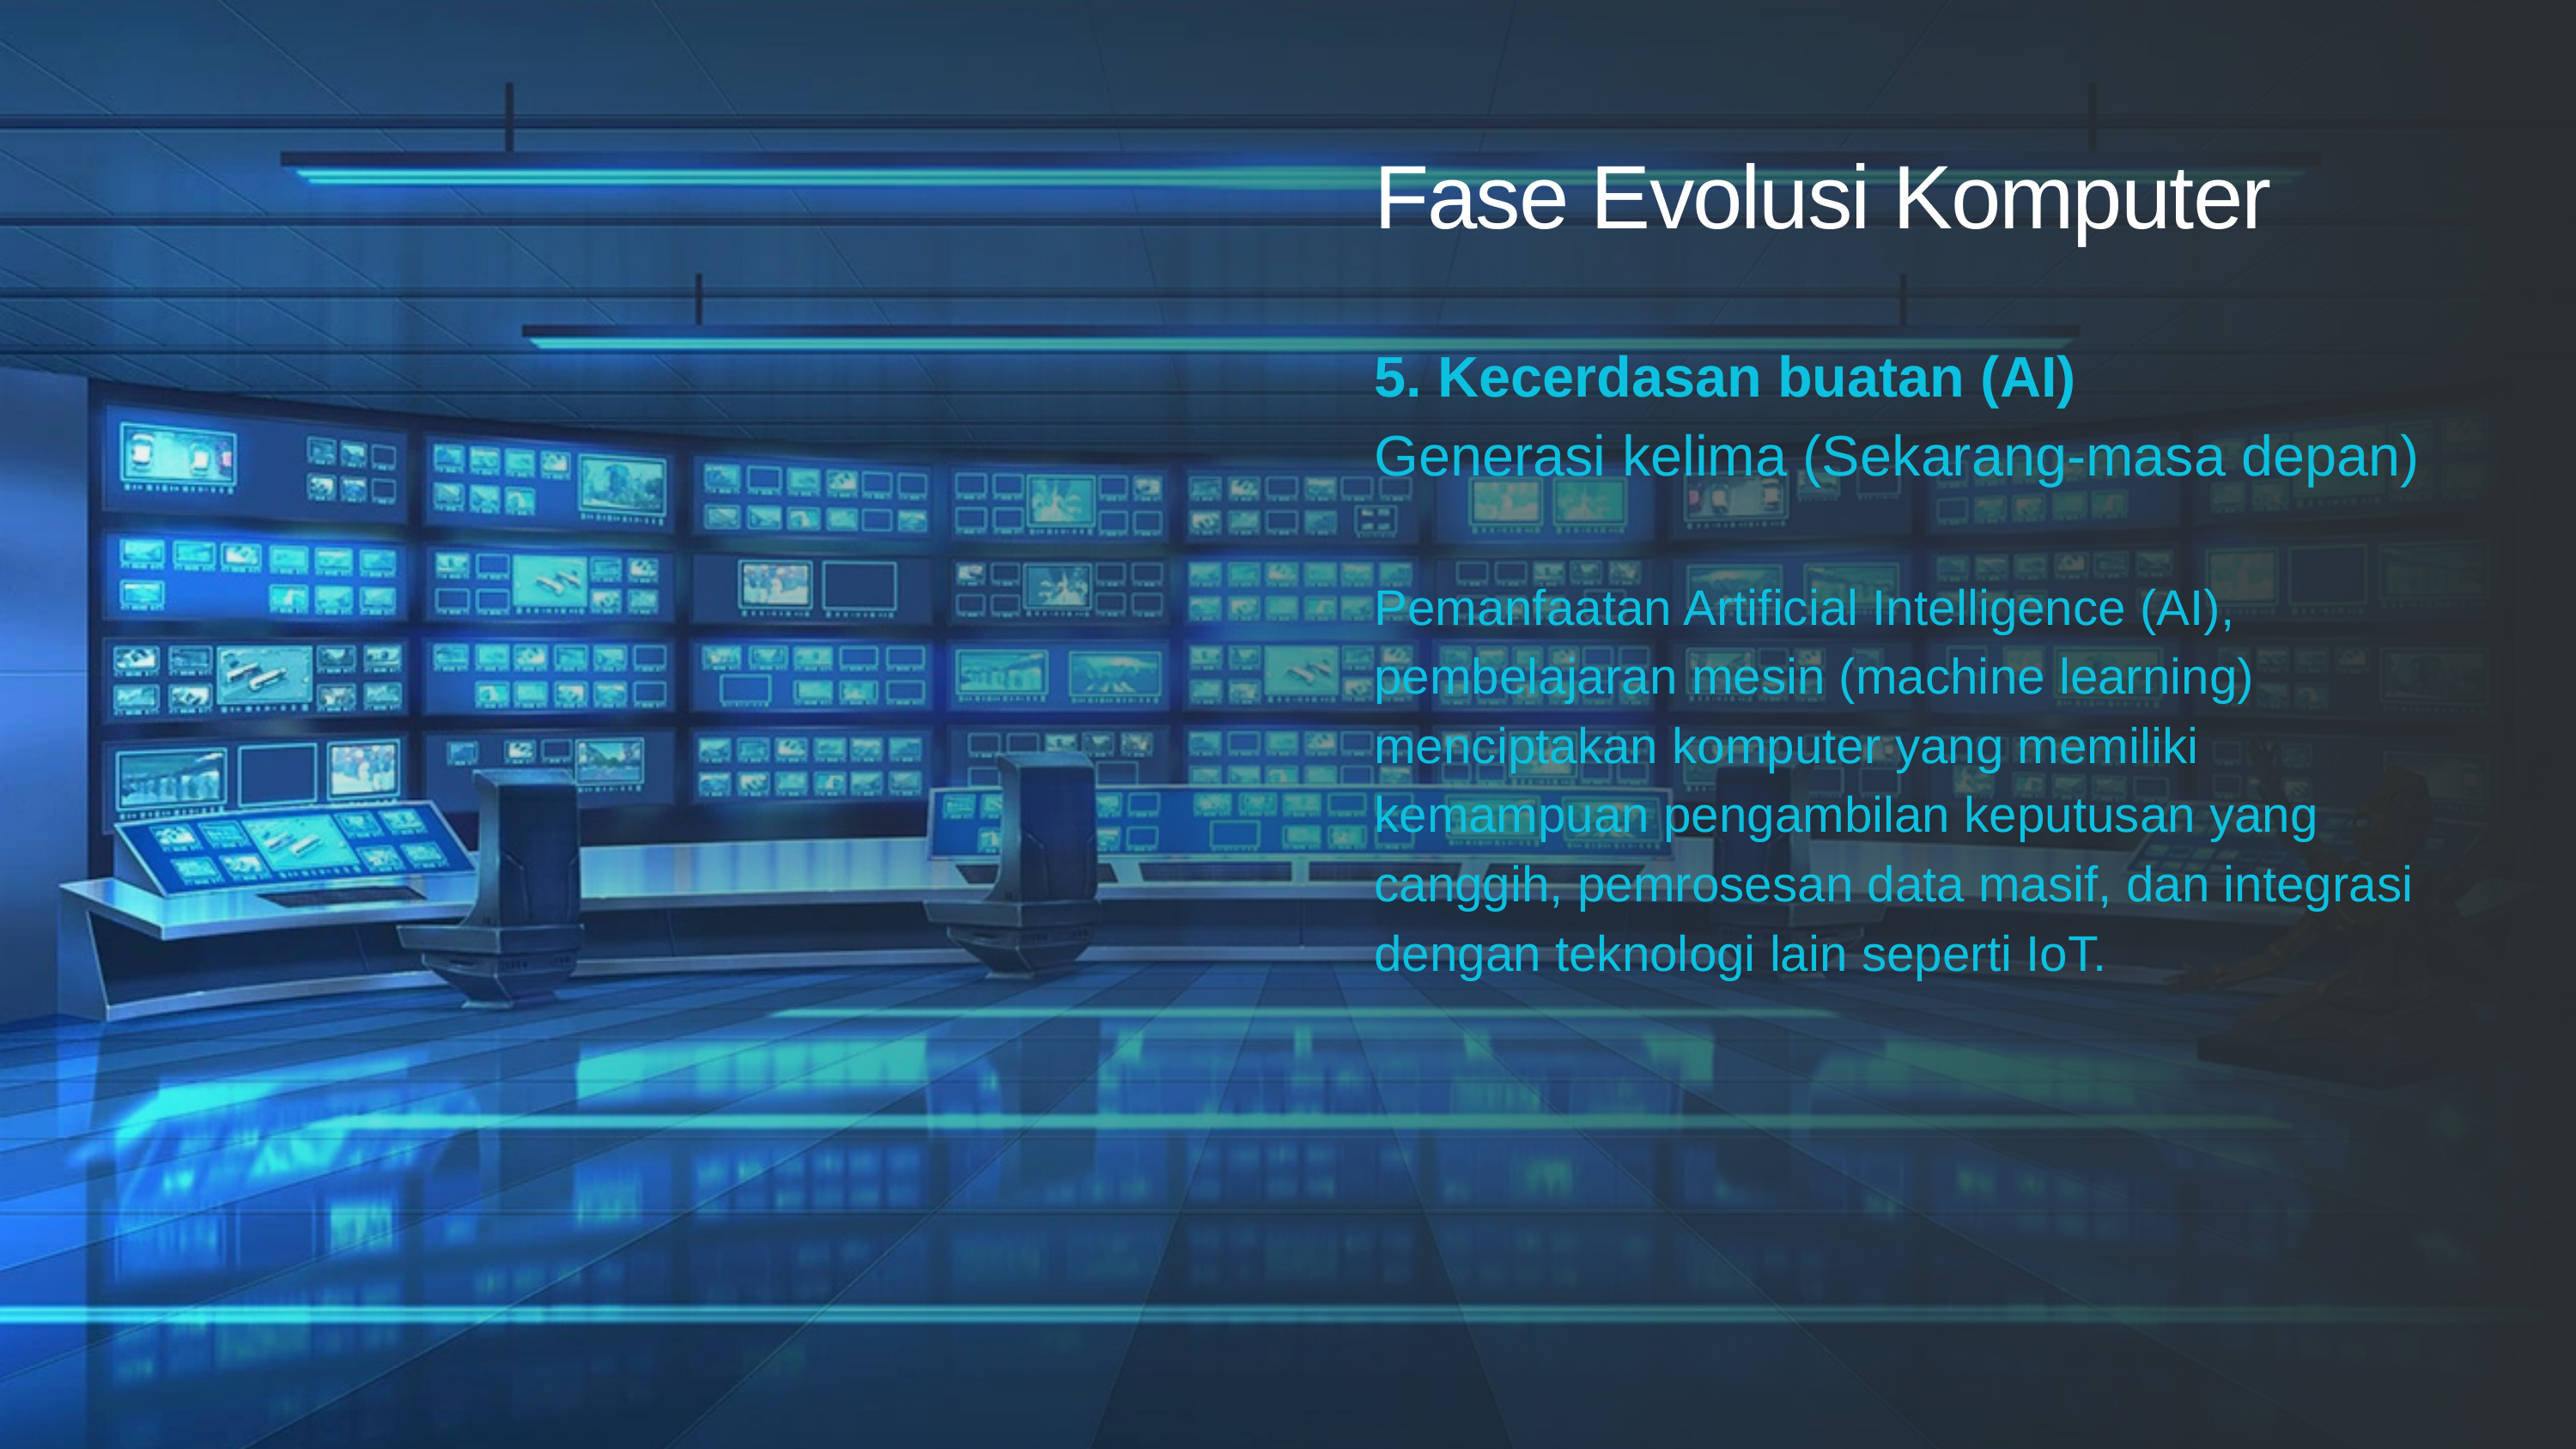

Fase Evolusi Komputer
5. Kecerdasan buatan (AI)
Generasi kelima (Sekarang-masa depan)

Pemanfaatan Artificial Intelligence (AI), pembelajaran mesin (machine learning) menciptakan komputer yang memiliki kemampuan pengambilan keputusan yang canggih, pemrosesan data masif, dan integrasi dengan teknologi lain seperti IoT.